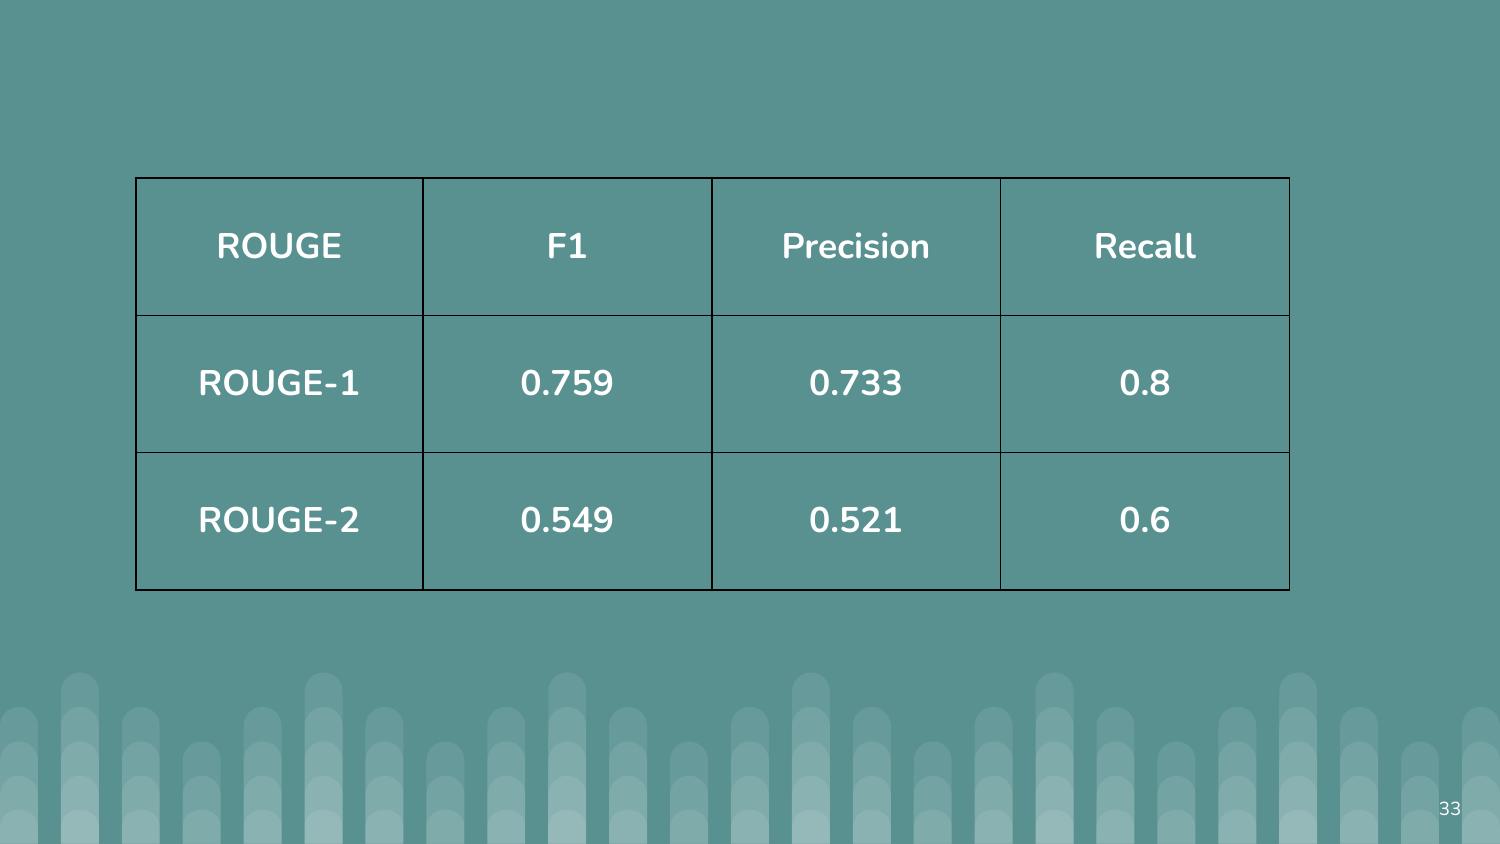

| ROUGE | F1 | Precision | Recall |
| --- | --- | --- | --- |
| ROUGE-1 | 0.759 | 0.733 | 0.8 |
| ROUGE-2 | 0.549 | 0.521 | 0.6 |
33